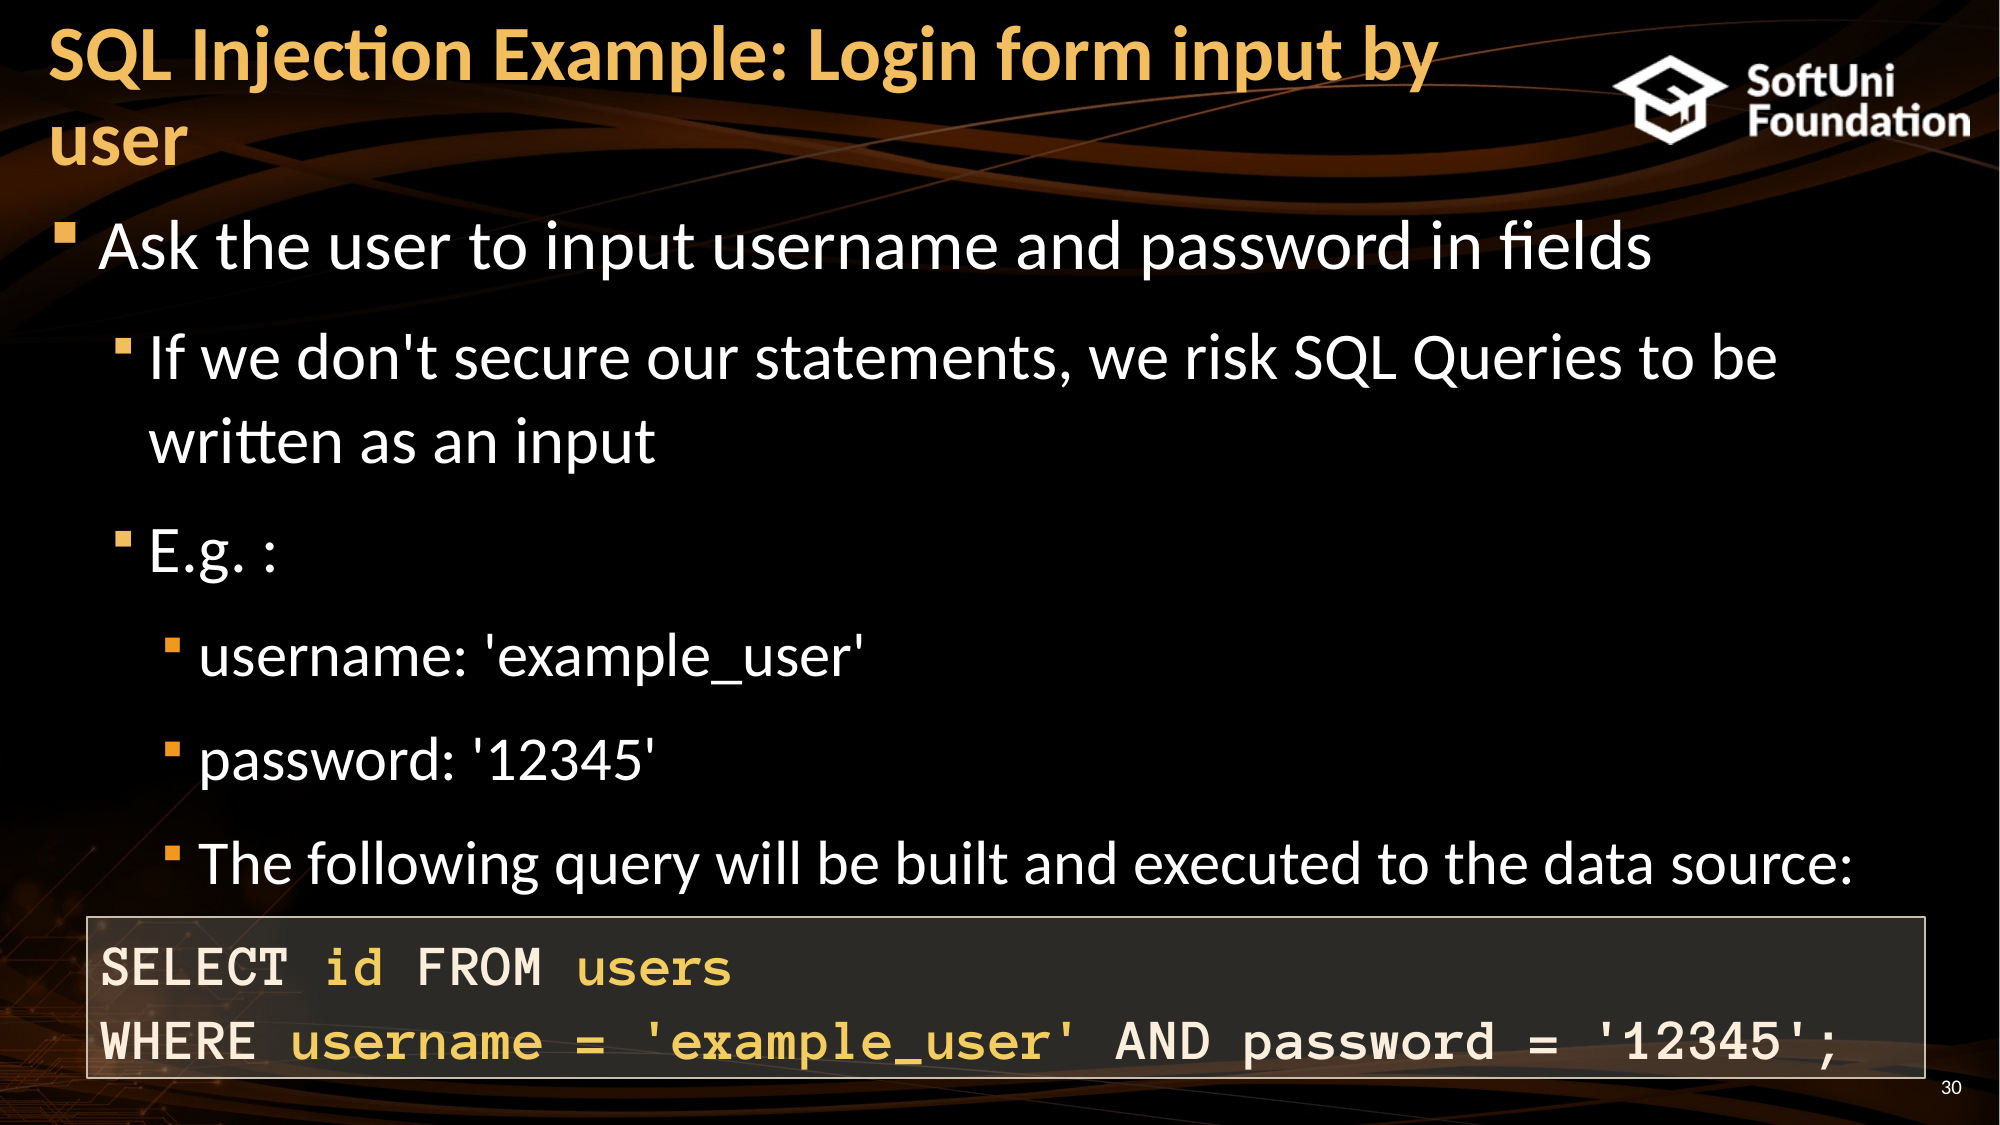

# SQL Injection Example: Login form input by user
Ask the user to input username and password in fields
If we don't secure our statements, we risk SQL Queries to be written as an input
E.g. :
username: 'example_user'
password: '12345'
The following query will be built and executed to the data source:

SELECT id FROM users
WHERE username = 'example_user' AND password = '12345';
30